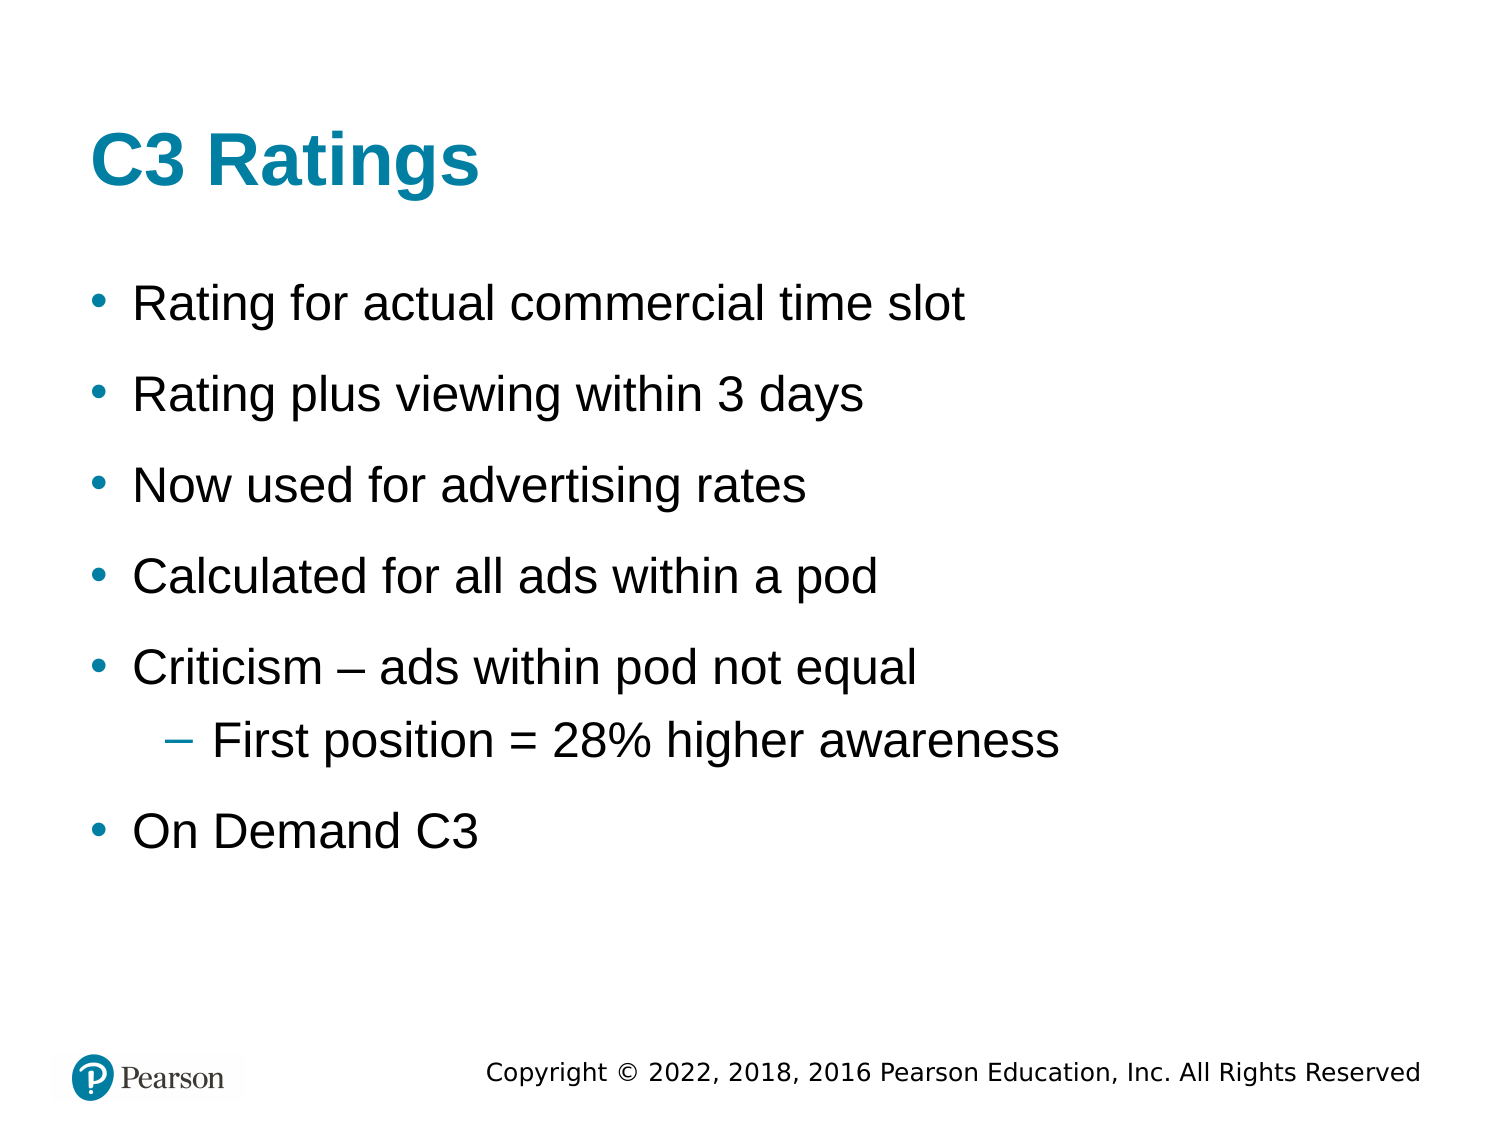

# C3 Ratings
Rating for actual commercial time slot
Rating plus viewing within 3 days
Now used for advertising rates
Calculated for all ads within a pod
Criticism – ads within pod not equal
First position = 28% higher awareness
On Demand C3